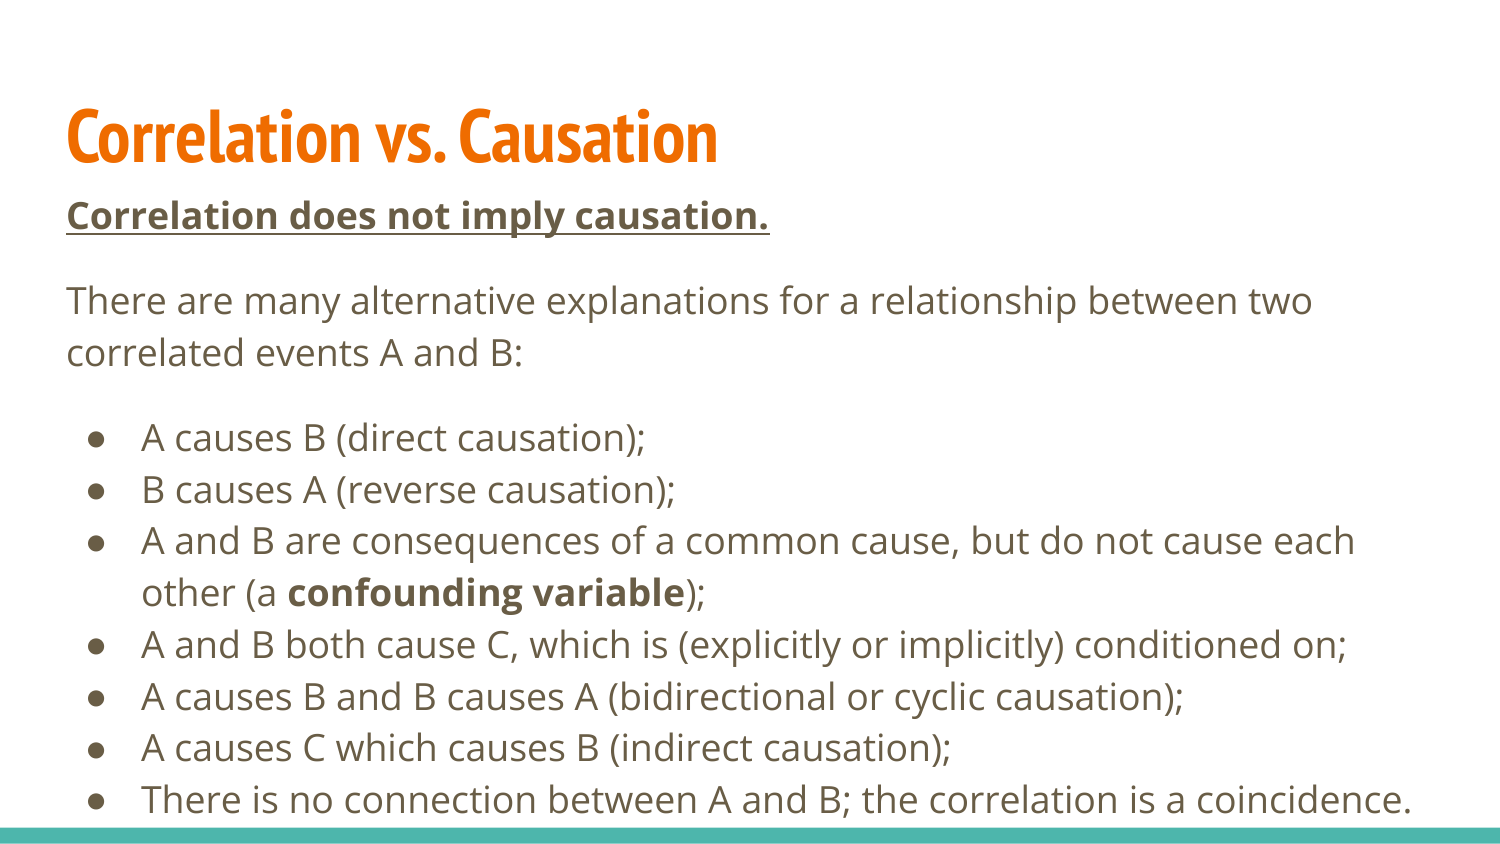

# Correlation vs. Causation

Correlation does not imply causation.
There are many alternative explanations for a relationship between two correlated events A and B:
A causes B (direct causation);
B causes A (reverse causation);
A and B are consequences of a common cause, but do not cause each other (a confounding variable);
A and B both cause C, which is (explicitly or implicitly) conditioned on;
A causes B and B causes A (bidirectional or cyclic causation);
A causes C which causes B (indirect causation);
There is no connection between A and B; the correlation is a coincidence.